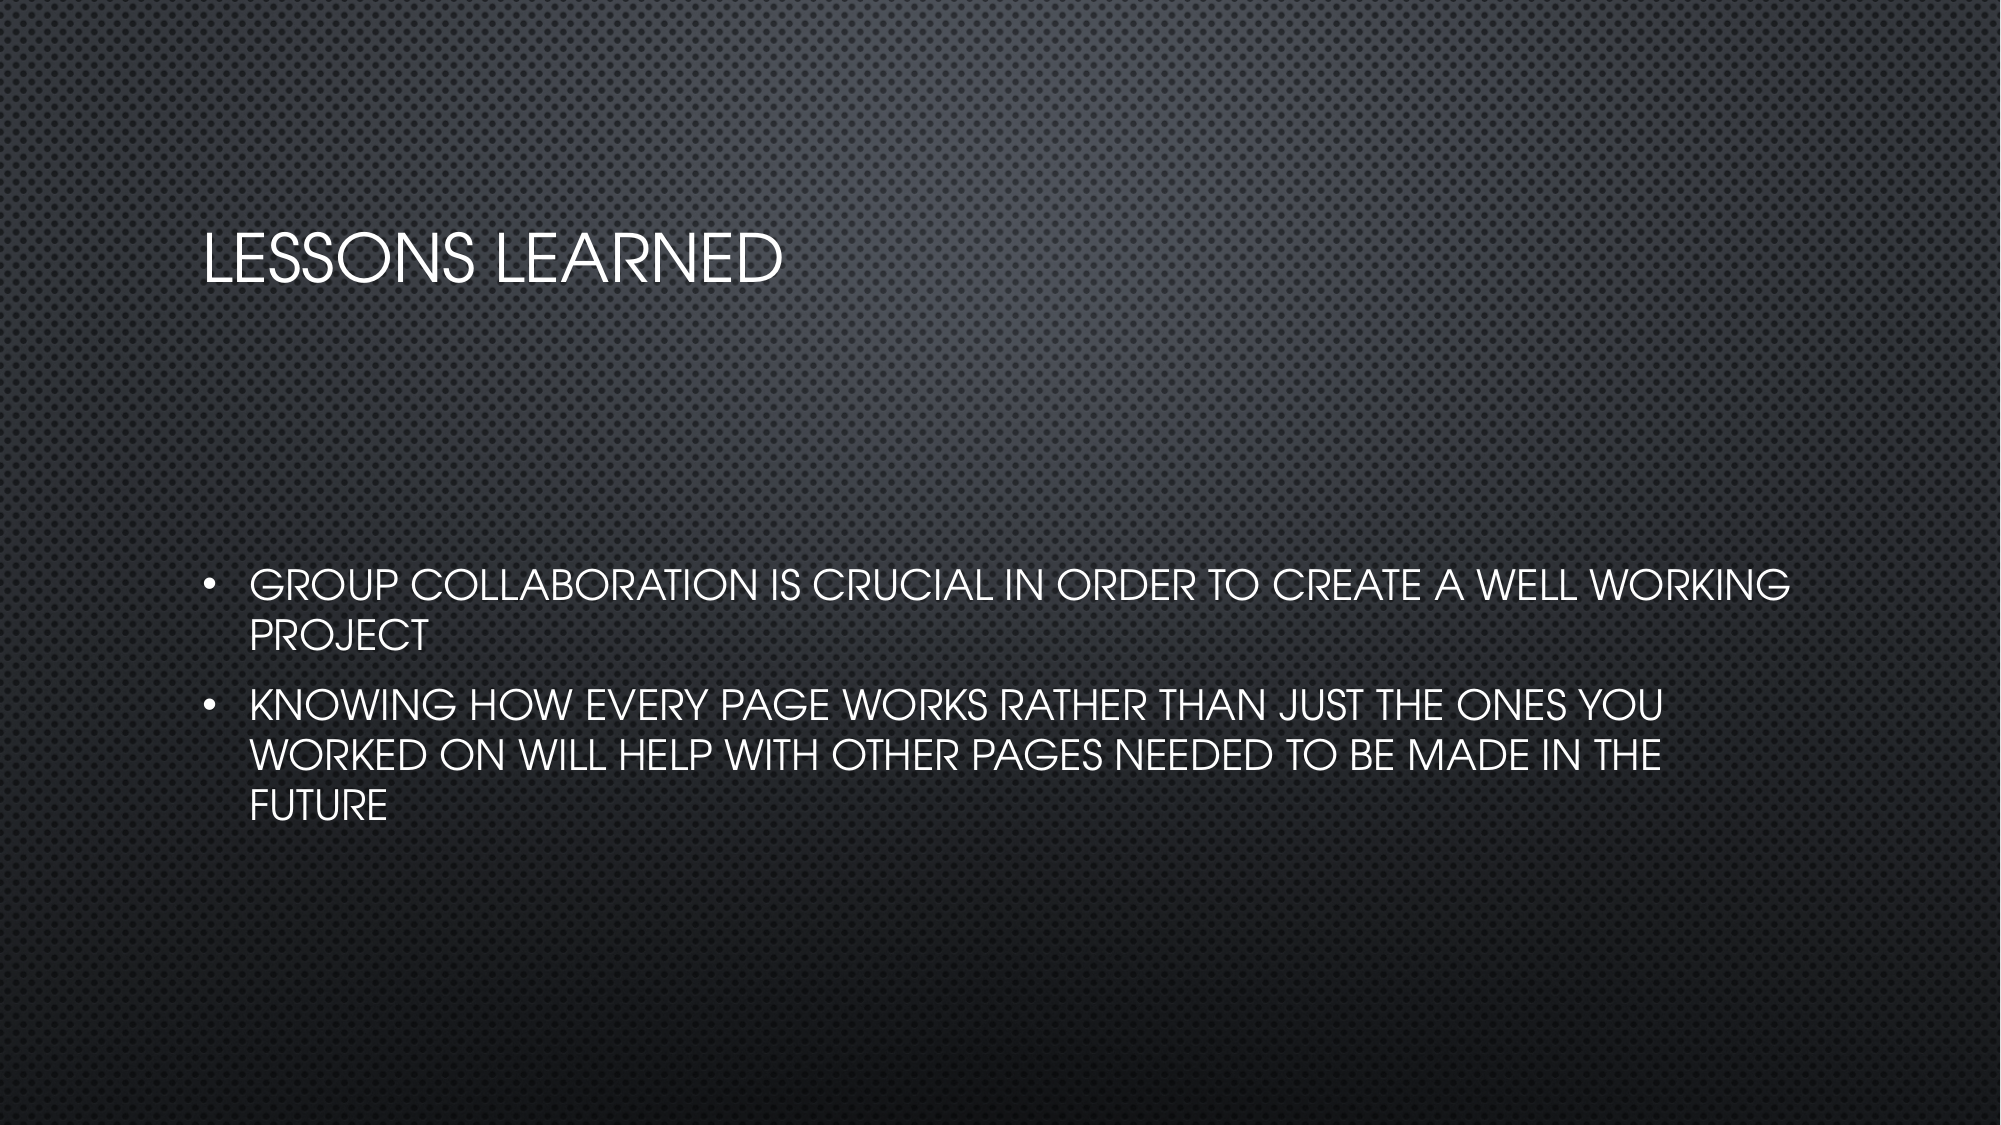

# Lessons Learned
Group collaboration is crucial in order to create a well working project
Knowing how every page works rather than just the ones you worked on will help with other pages needed to be made in the future